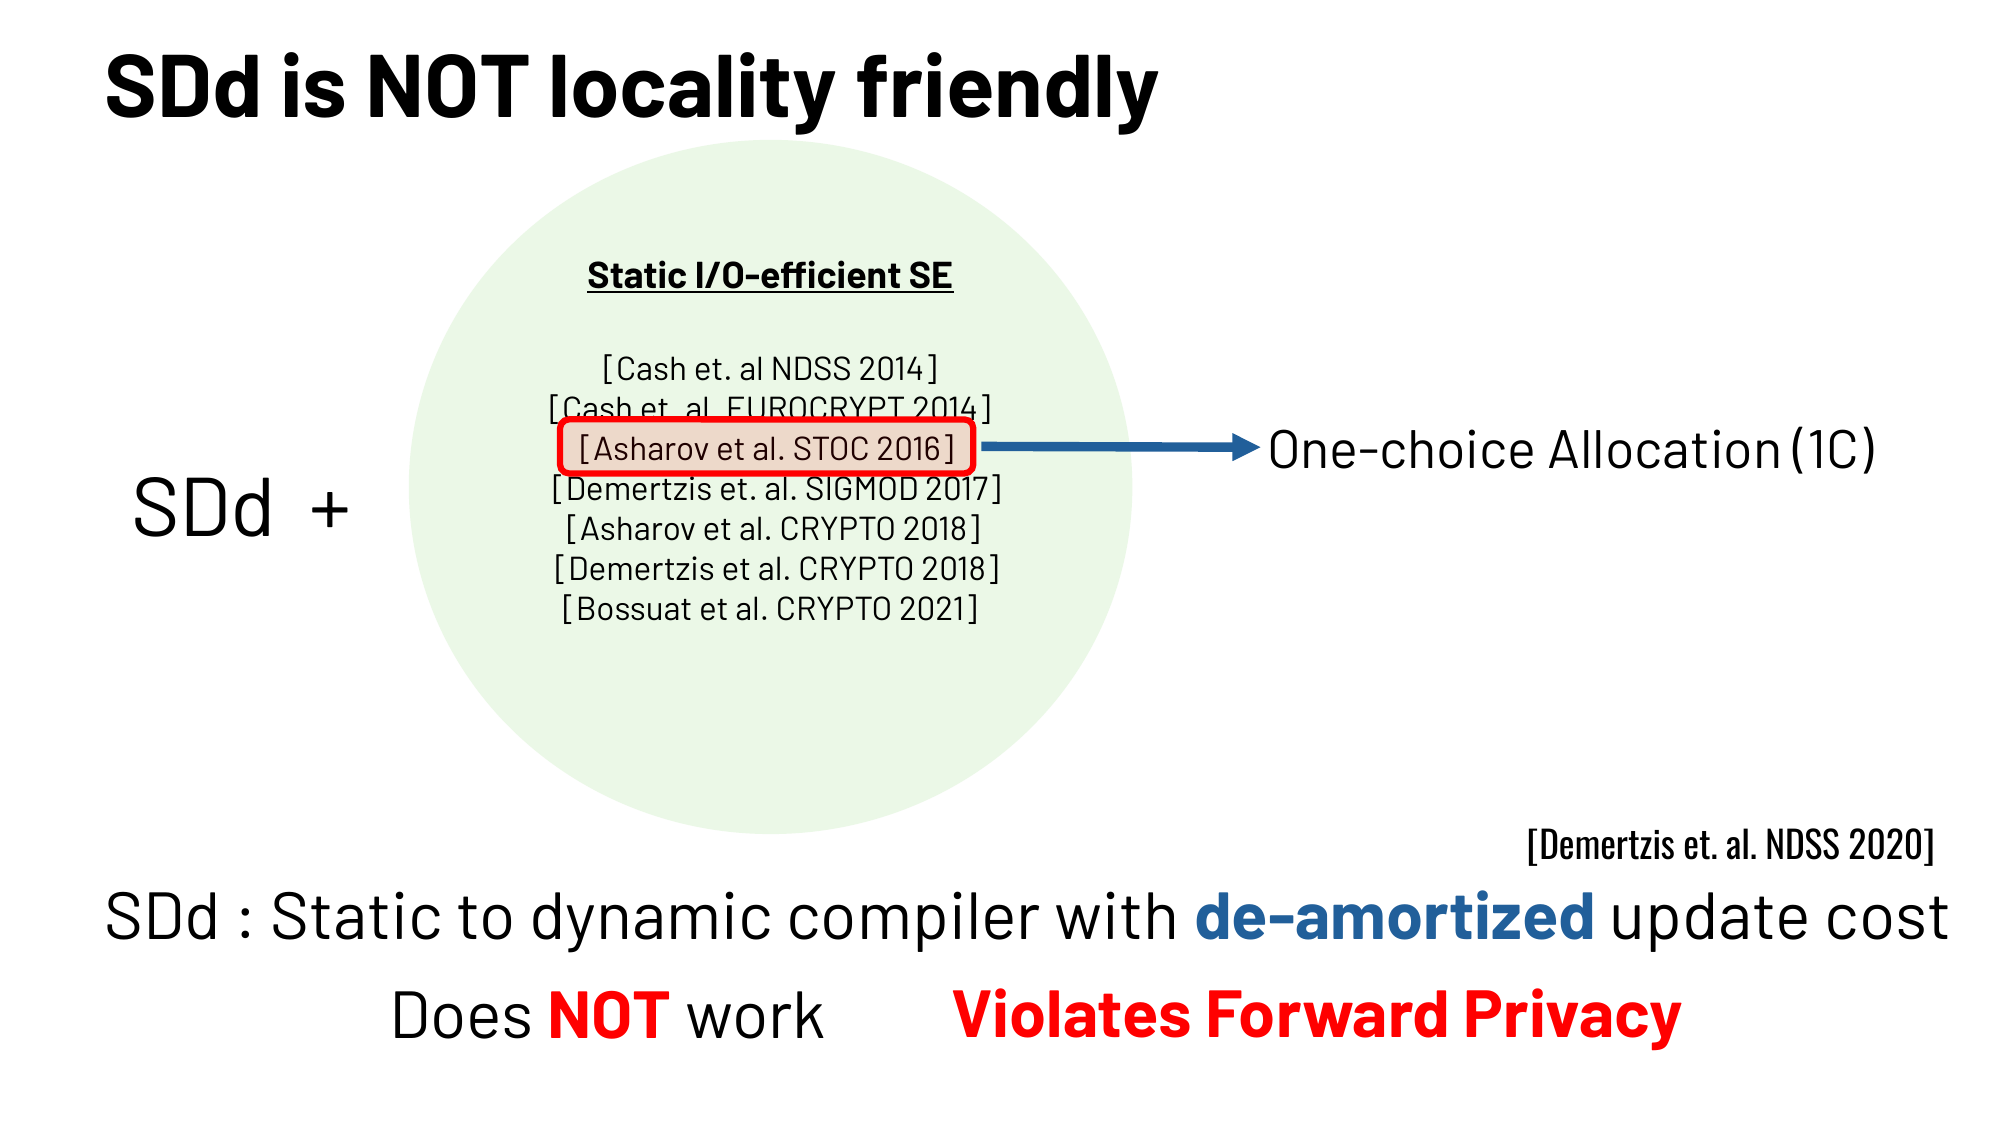

SDd is NOT locality friendly

[Cash et. al NDSS 2014]
[Cash et. al. EUROCRYPT 2014]
[Asharov et al. STOC 2016]
  [Demertzis et. al. SIGMOD 2017]
 [Asharov et al. CRYPTO 2018]
  [Demertzis et al. CRYPTO 2018]
[Bossuat et al. CRYPTO 2021]

Static I/O-efficient SE
One-choice Allocation (1C)

SDd  +
[Demertzis et. al. NDSS 2020]

SDd : Static to dynamic compiler with de-amortized update cost
Violates Forward Privacy
Does NOT work